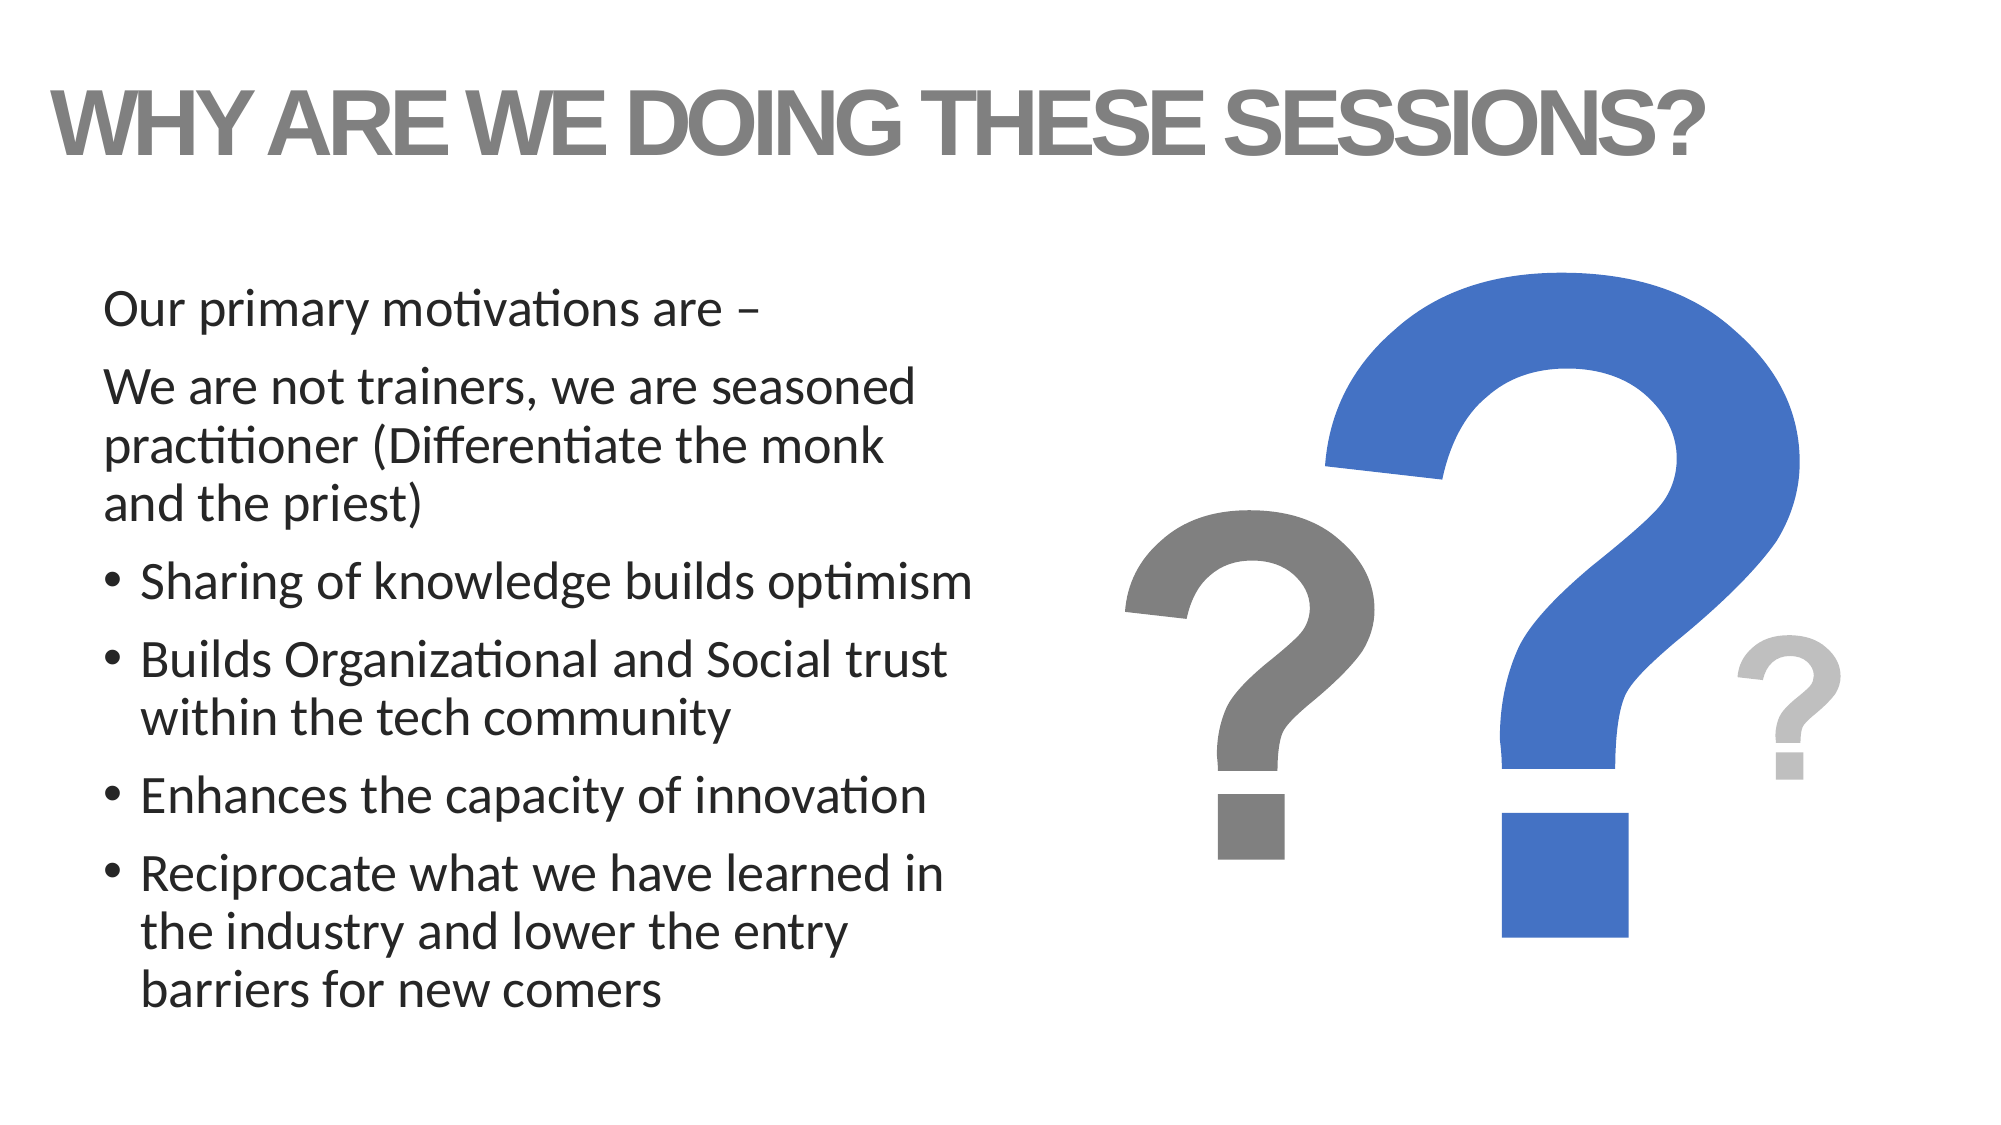

# WHY ARE WE DOING THESE SESSIONS?
Our primary motivations are –
We are not trainers, we are seasoned practitioner (Differentiate the monk and the priest)
Sharing of knowledge builds optimism
Builds Organizational and Social trust within the tech community
Enhances the capacity of innovation
Reciprocate what we have learned in the industry and lower the entry barriers for new comers